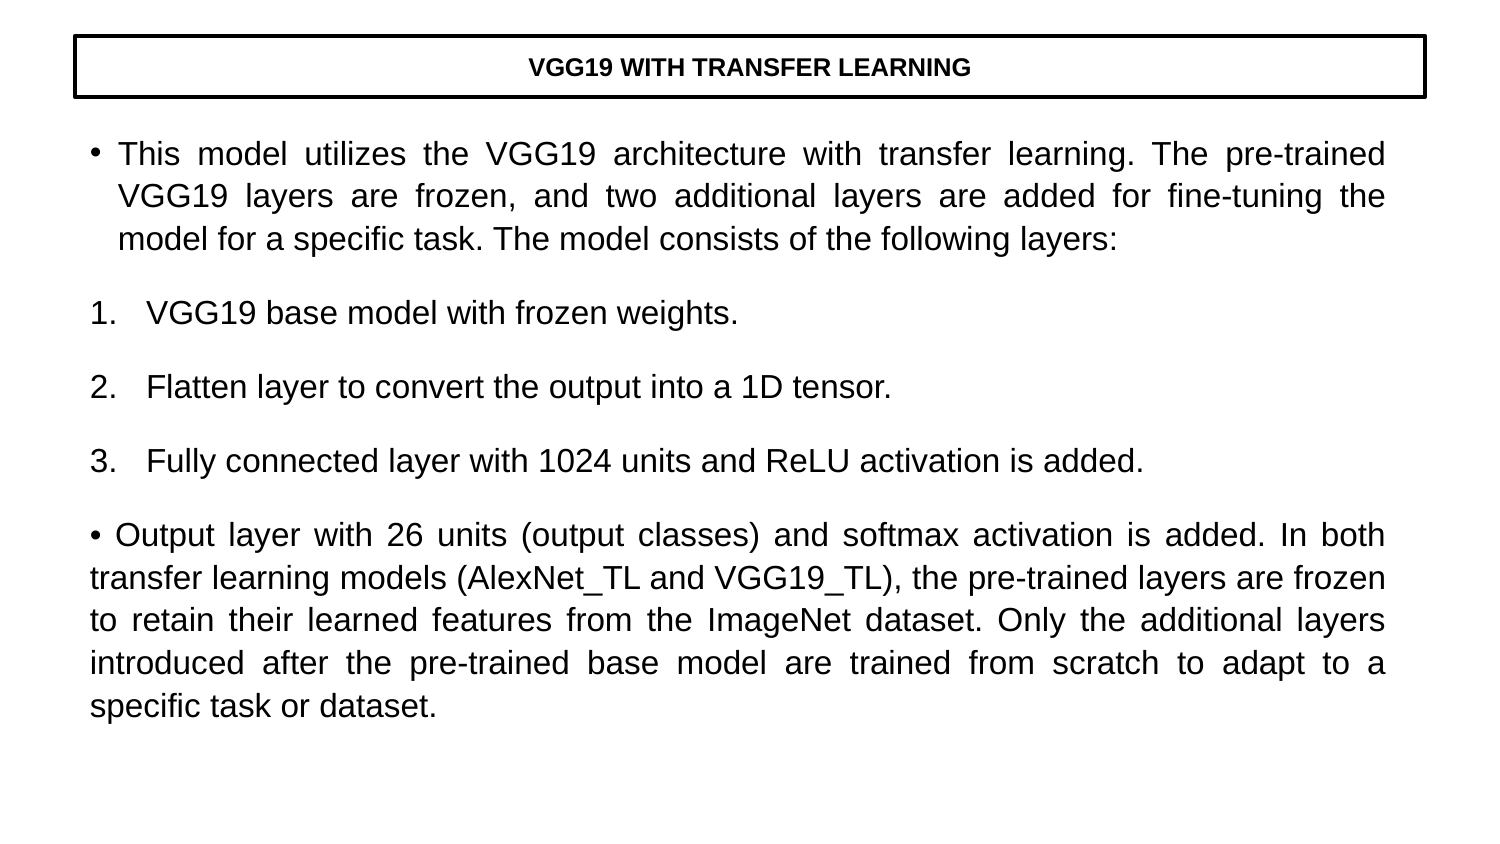

# VGG19 WITH TRANSFER LEARNING
This model utilizes the VGG19 architecture with transfer learning. The pre-trained VGG19 layers are frozen, and two additional layers are added for fine-tuning the model for a specific task. The model consists of the following layers:
VGG19 base model with frozen weights.
Flatten layer to convert the output into a 1D tensor.
Fully connected layer with 1024 units and ReLU activation is added.
• Output layer with 26 units (output classes) and softmax activation is added. In both transfer learning models (AlexNet_TL and VGG19_TL), the pre-trained layers are frozen to retain their learned features from the ImageNet dataset. Only the additional layers introduced after the pre-trained base model are trained from scratch to adapt to a specific task or dataset.